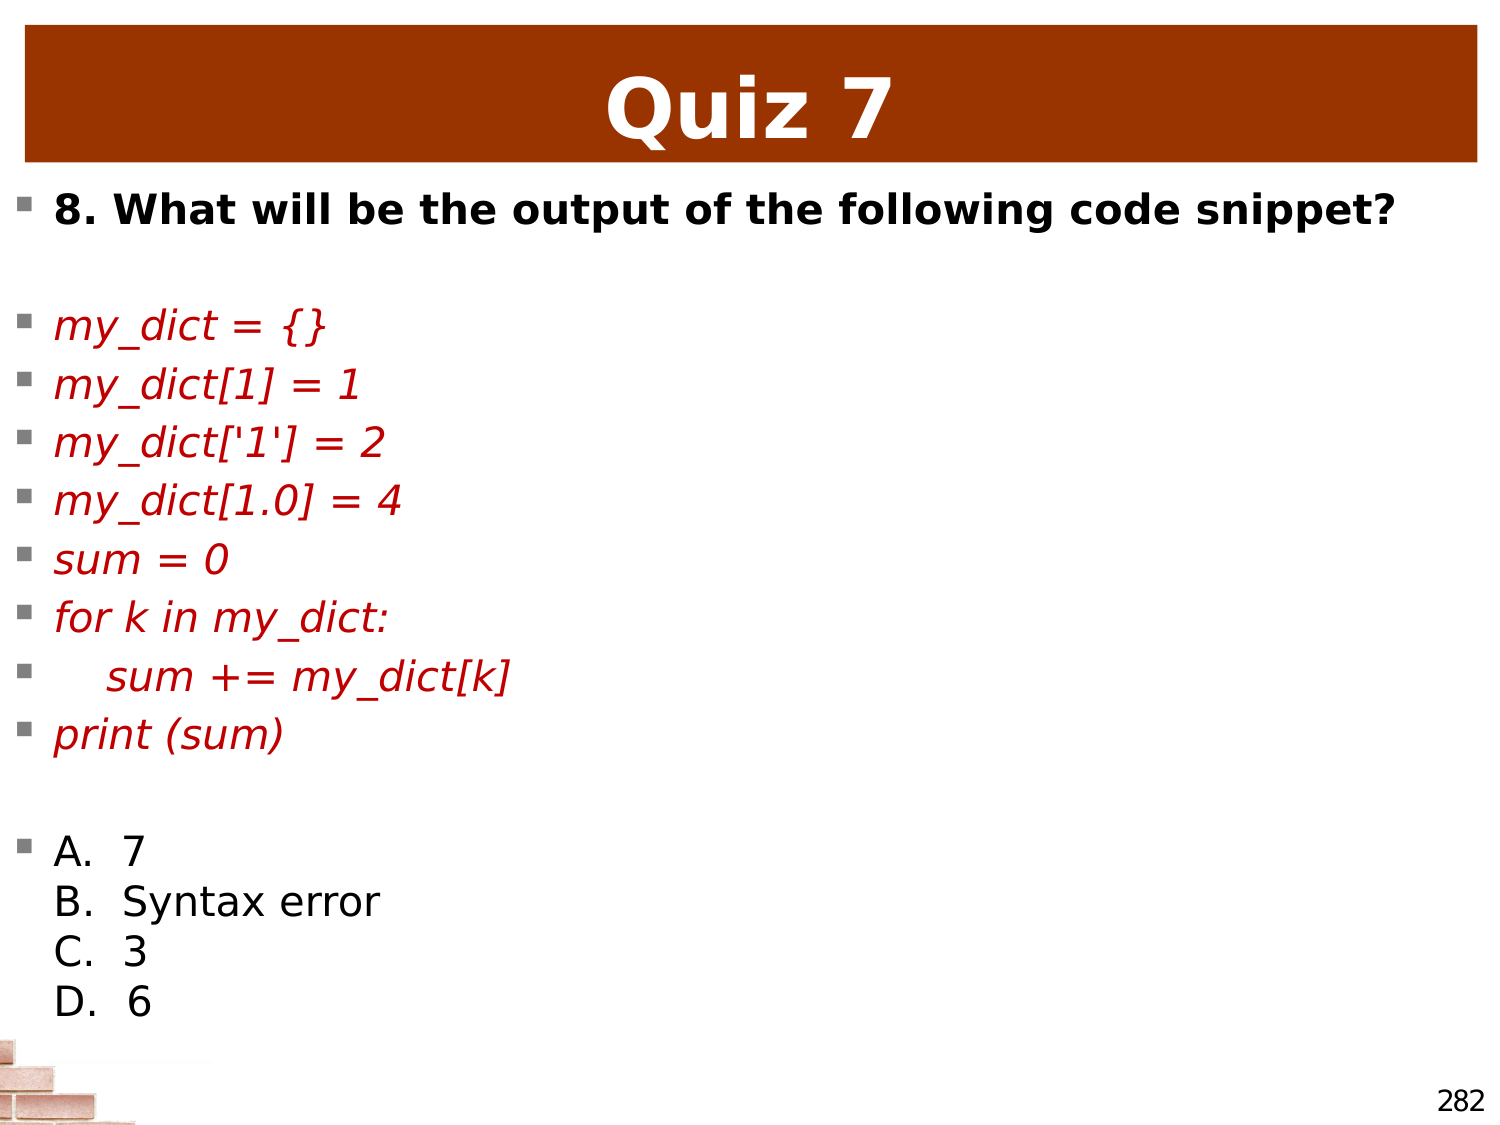

# Quiz 7
8. What will be the output of the following code snippet?

my_dict = {}
my_dict[1] = 1
my_dict['1'] = 2
my_dict[1.0] = 4
sum = 0
for k in my_dict:
    sum += my_dict[k]
print (sum)

A.  7
B.  Syntax error
C.  3
D.  6
282